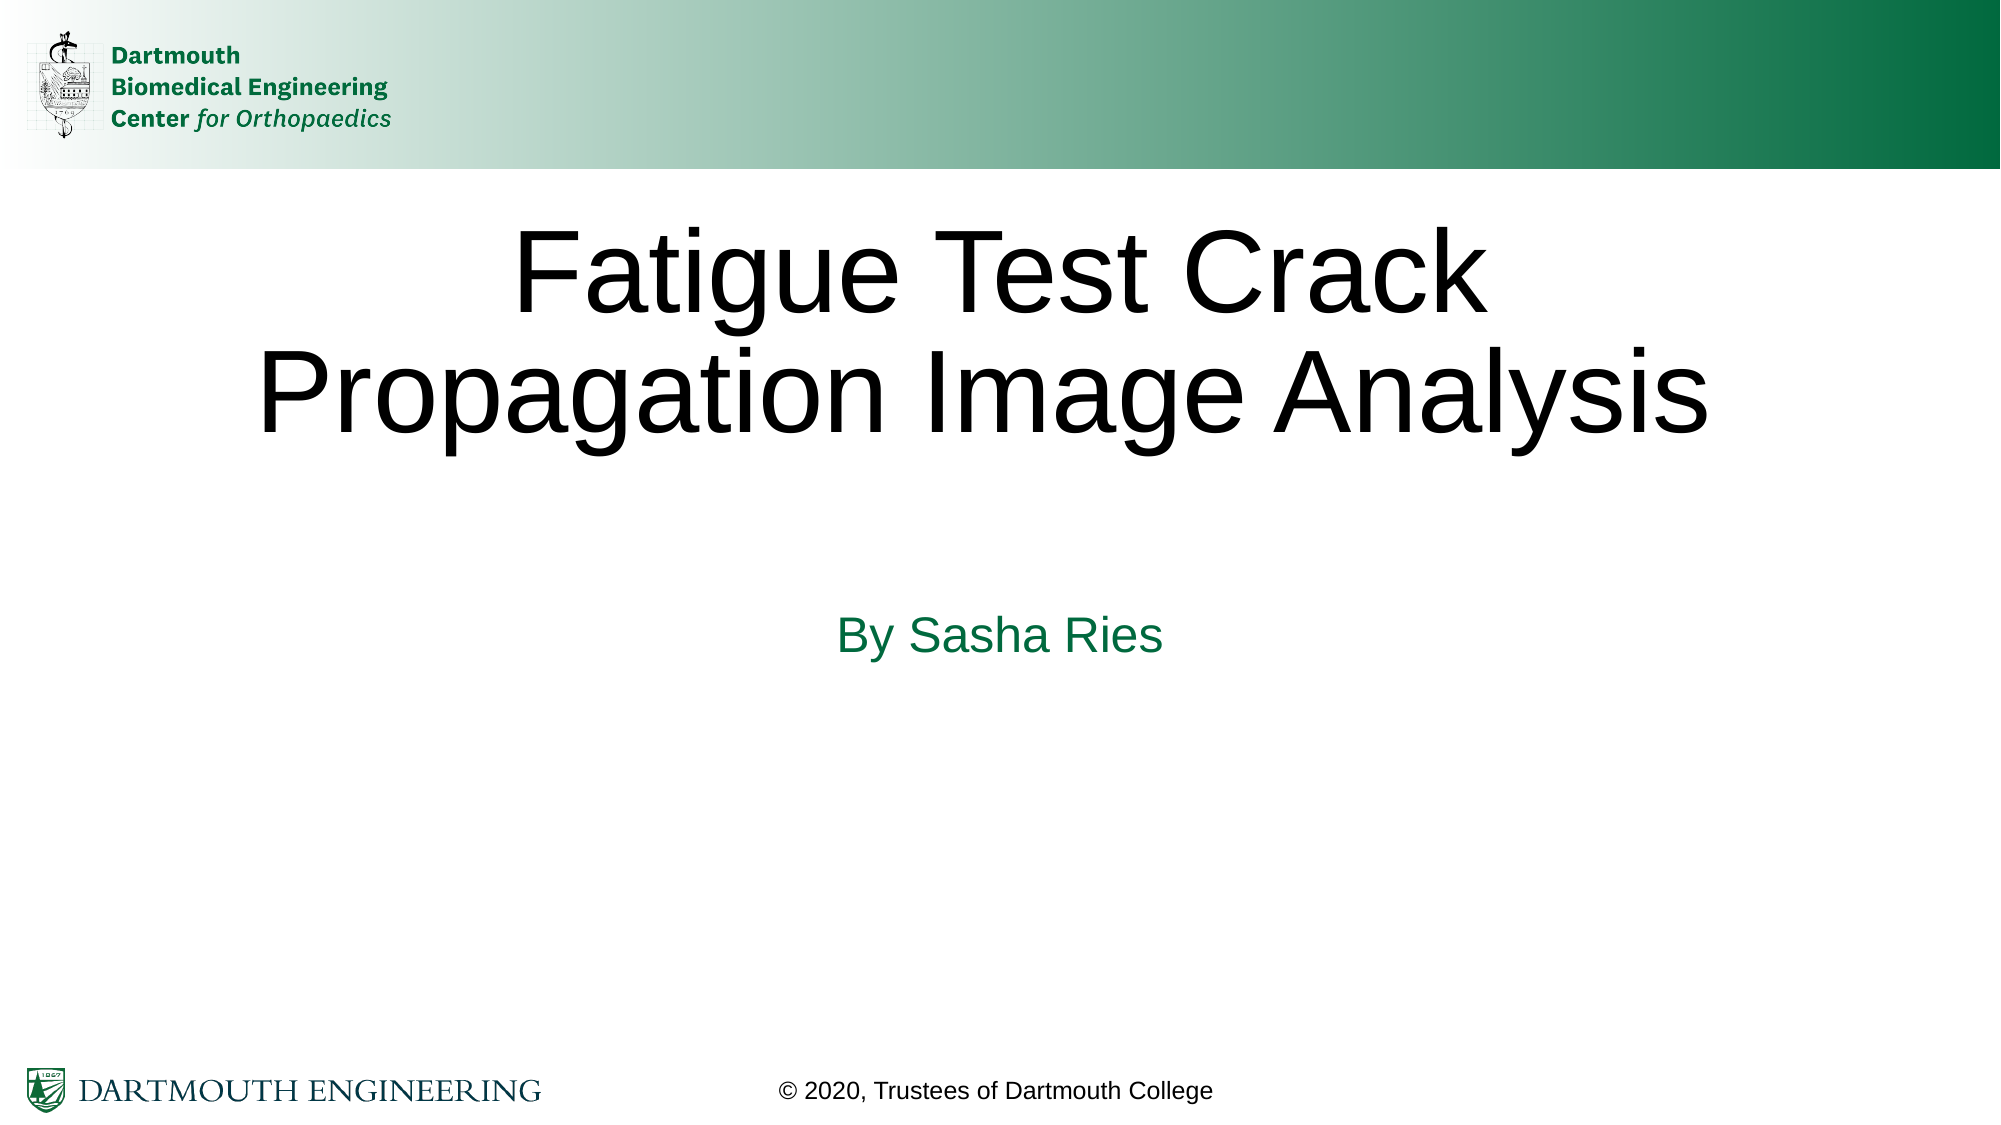

# Fatigue Test Crack Propagation Image Analysis  Fatigue Test Analysis
By Sasha Ries